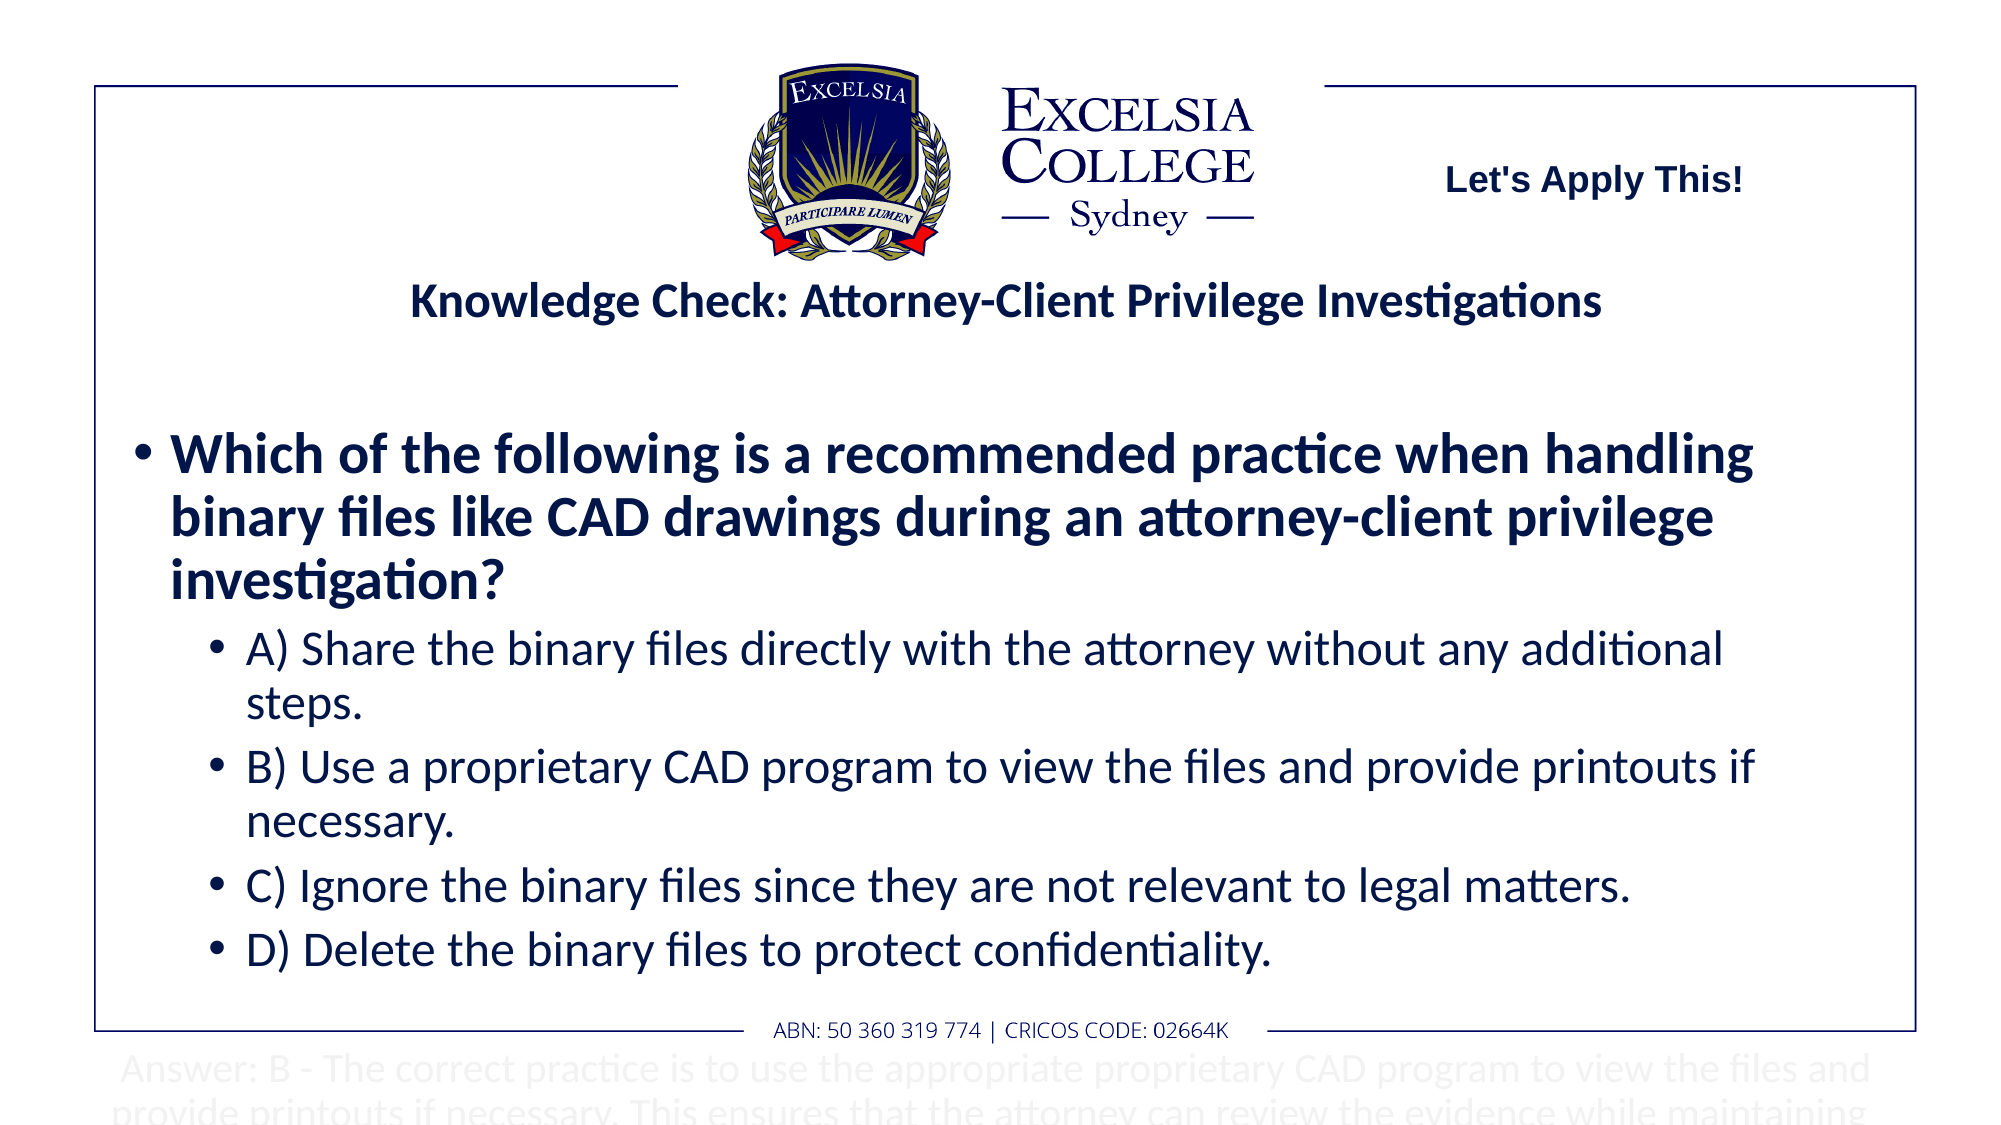

Let's Apply This!
# Knowledge Check: Attorney-Client Privilege Investigations

Which of the following is a recommended practice when handling binary files like CAD drawings during an attorney-client privilege investigation?
A) Share the binary files directly with the attorney without any additional steps.
B) Use a proprietary CAD program to view the files and provide printouts if necessary.
C) Ignore the binary files since they are not relevant to legal matters.
D) Delete the binary files to protect confidentiality.

 Answer: B - The correct practice is to use the appropriate proprietary CAD program to view the files and provide printouts if necessary. This ensures that the attorney can review the evidence while maintaining confidentiality and adhering to the requirements of attorney-client privilege.